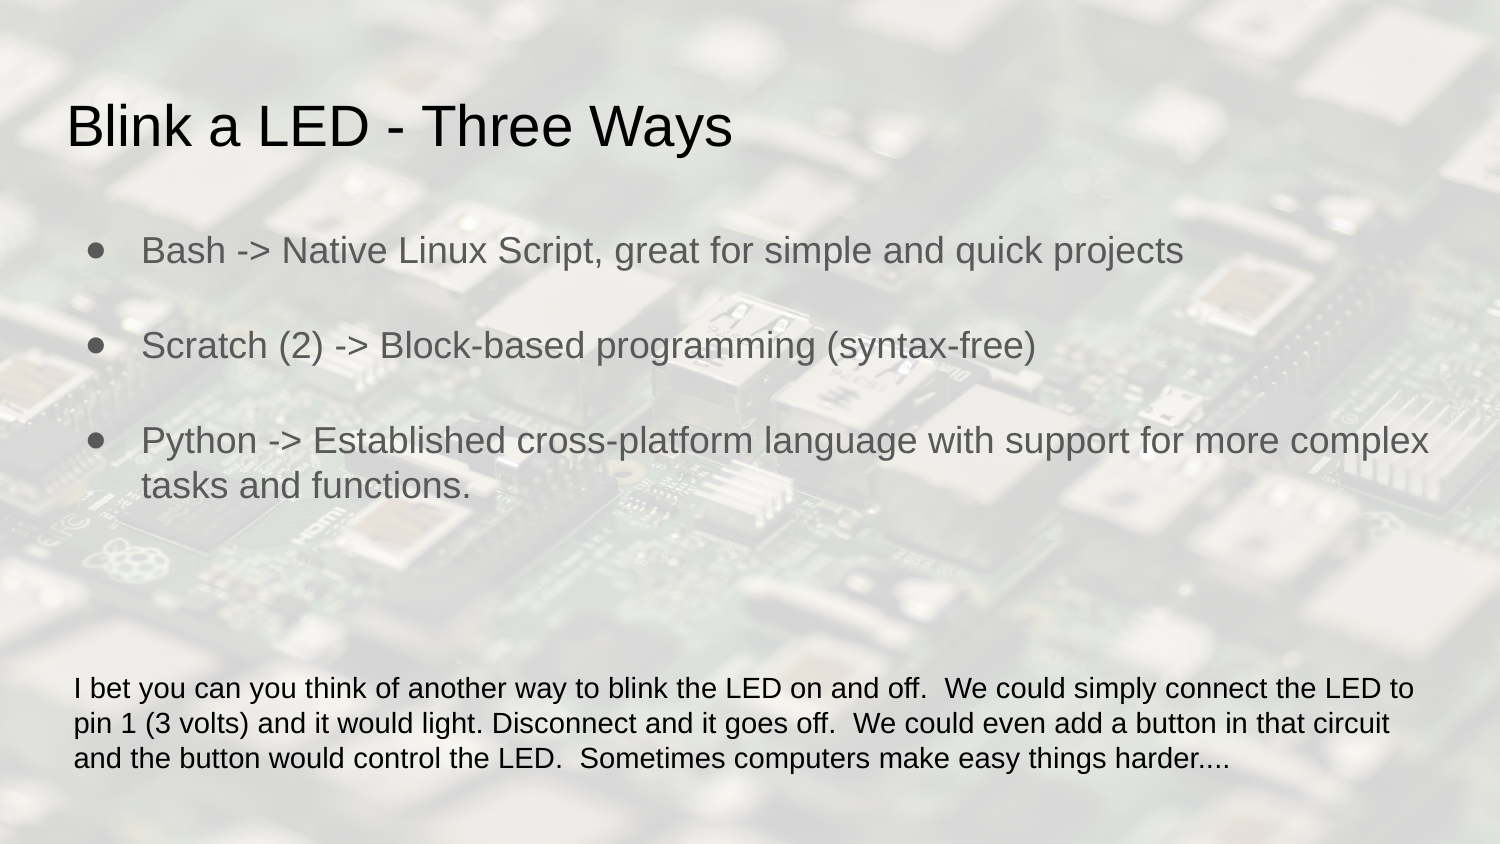

# Blink a LED - Three Ways
Bash -> Native Linux Script, great for simple and quick projects
Scratch (2) -> Block-based programming (syntax-free)
Python -> Established cross-platform language with support for more complex tasks and functions.
I bet you can you think of another way to blink the LED on and off.  We could simply connect the LED to pin 1 (3 volts) and it would light. Disconnect and it goes off.  We could even add a button in that circuit and the button would control the LED.  Sometimes computers make easy things harder....